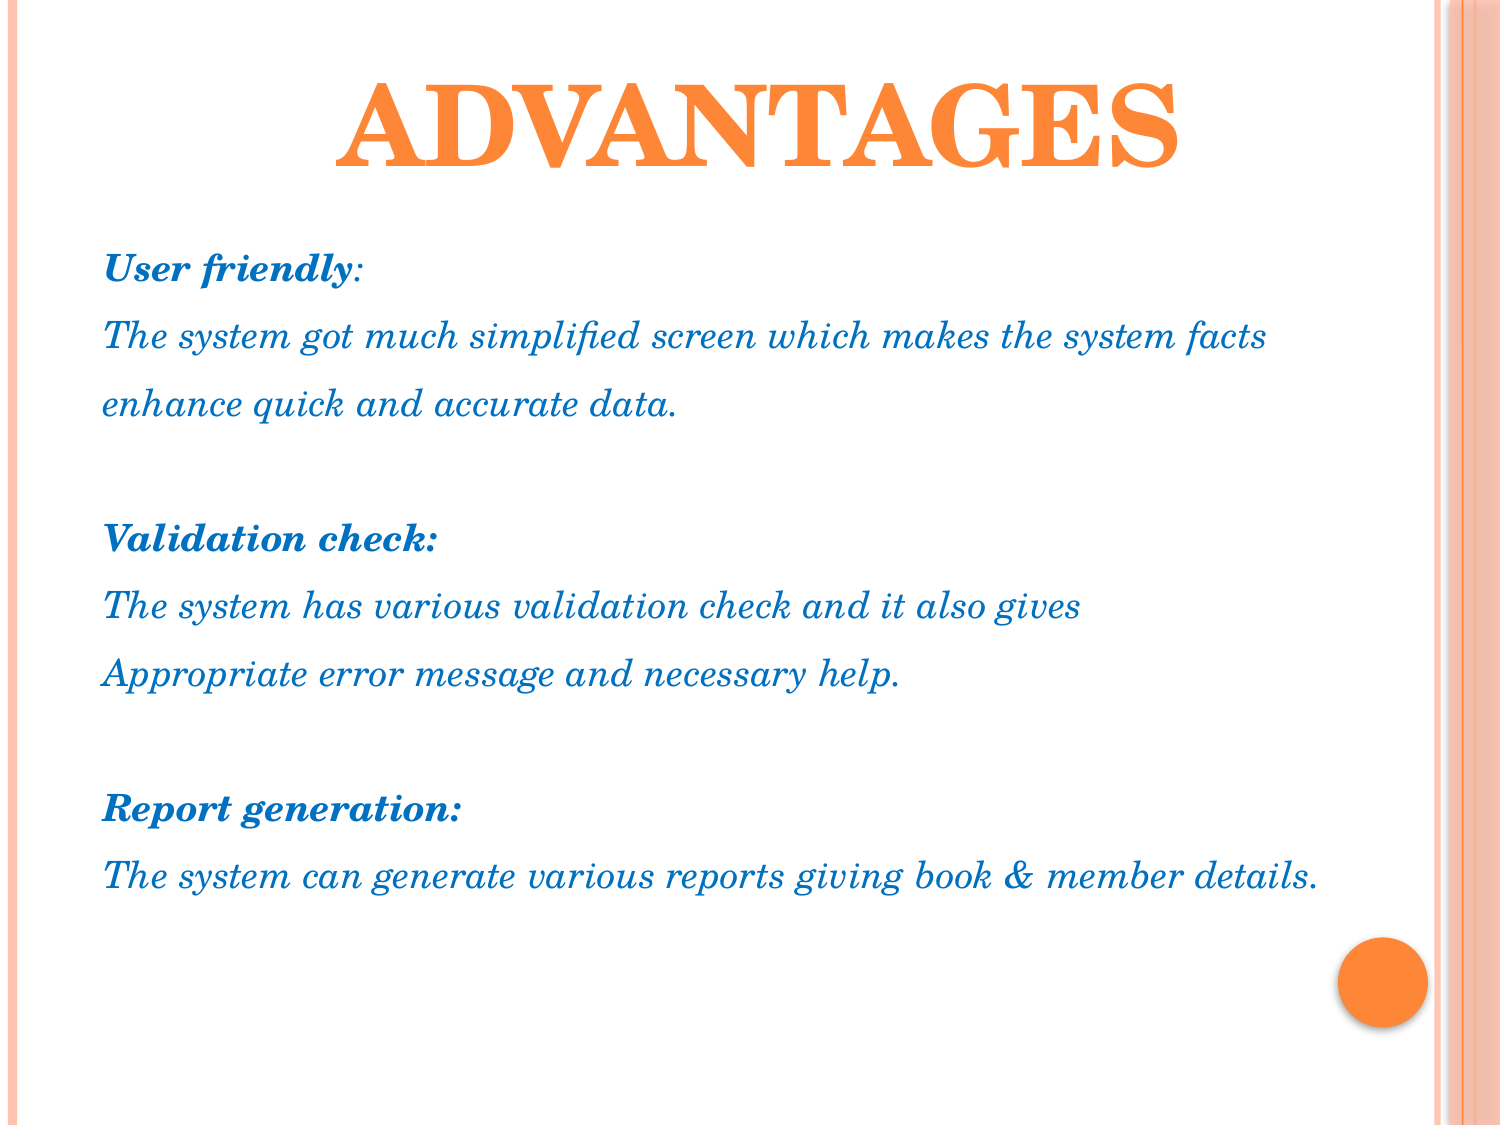

advantages
User friendly:
The system got much simplified screen which makes the system facts enhance quick and accurate data.

Validation check:
The system has various validation check and it also gives
Appropriate error message and necessary help.

Report generation:
The system can generate various reports giving book & member details.